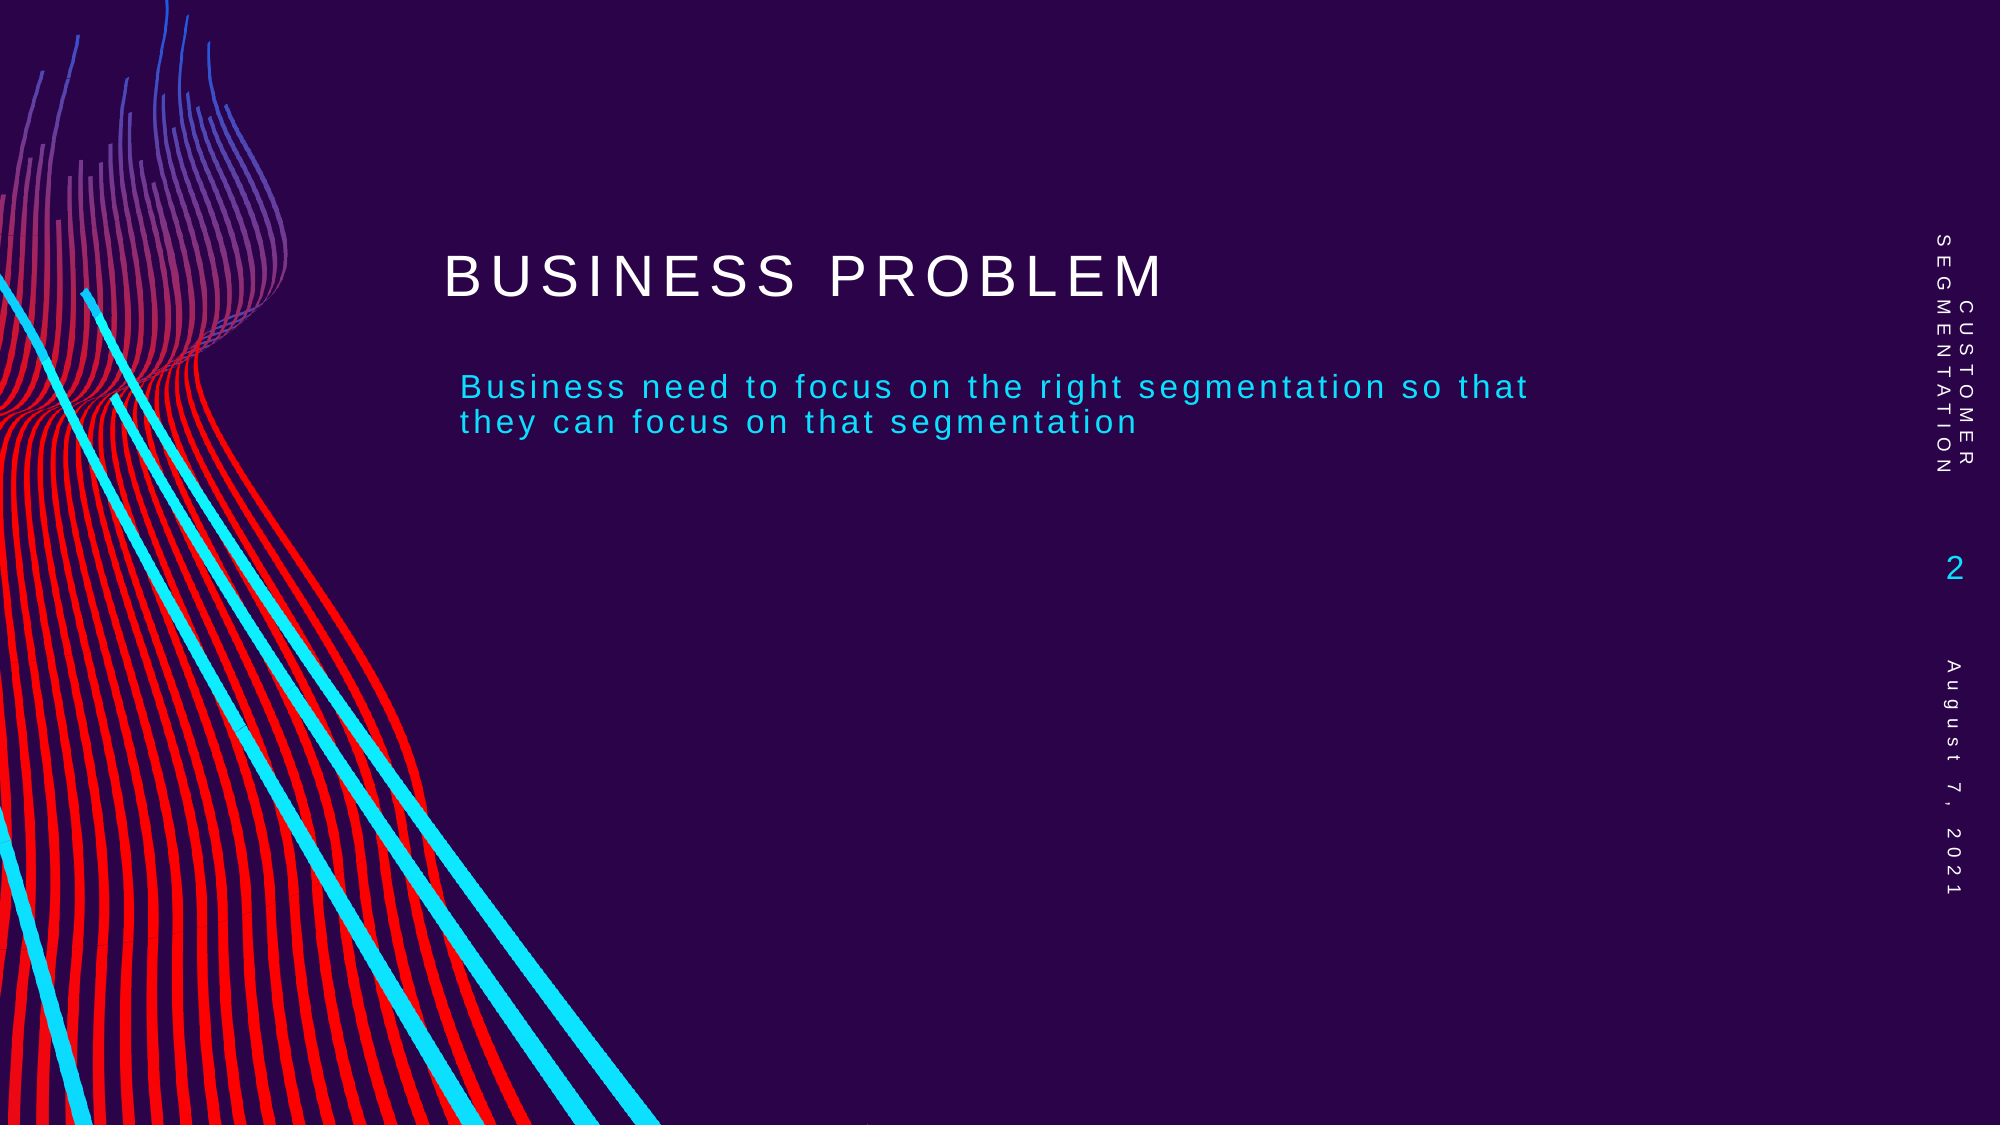

Customer Segmentation
# Business Problem
Business need to focus on the right segmentation so that they can focus on that segmentation
2
August 7, 2021